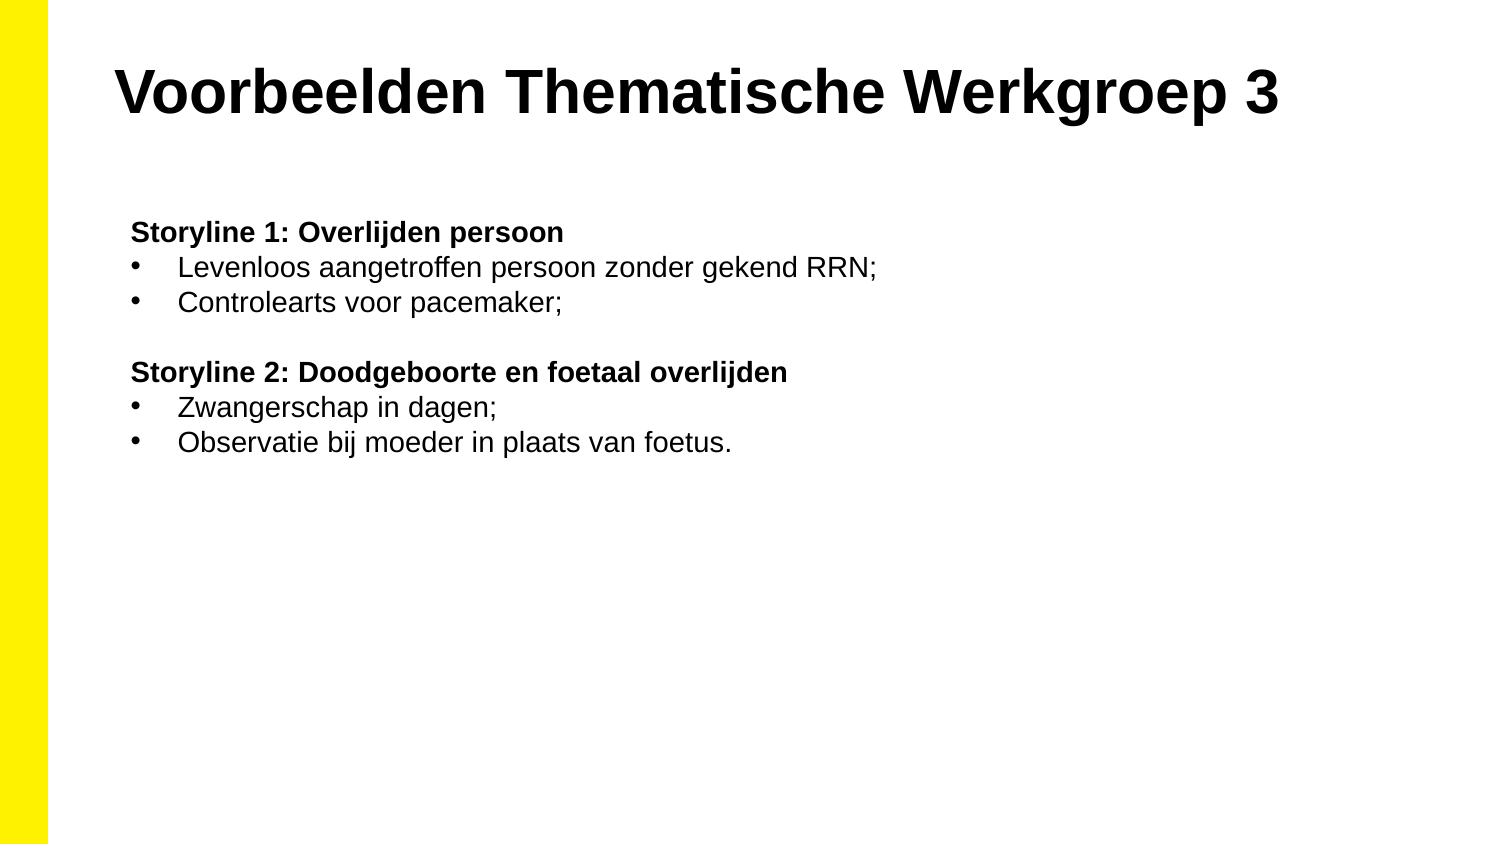

Voorbeelden Thematische Werkgroep 3
Storyline 1: Overlijden persoon
Levenloos aangetroffen persoon zonder gekend RRN;
Controlearts voor pacemaker;

Storyline 2: Doodgeboorte en foetaal overlijden
Zwangerschap in dagen;
Observatie bij moeder in plaats van foetus.